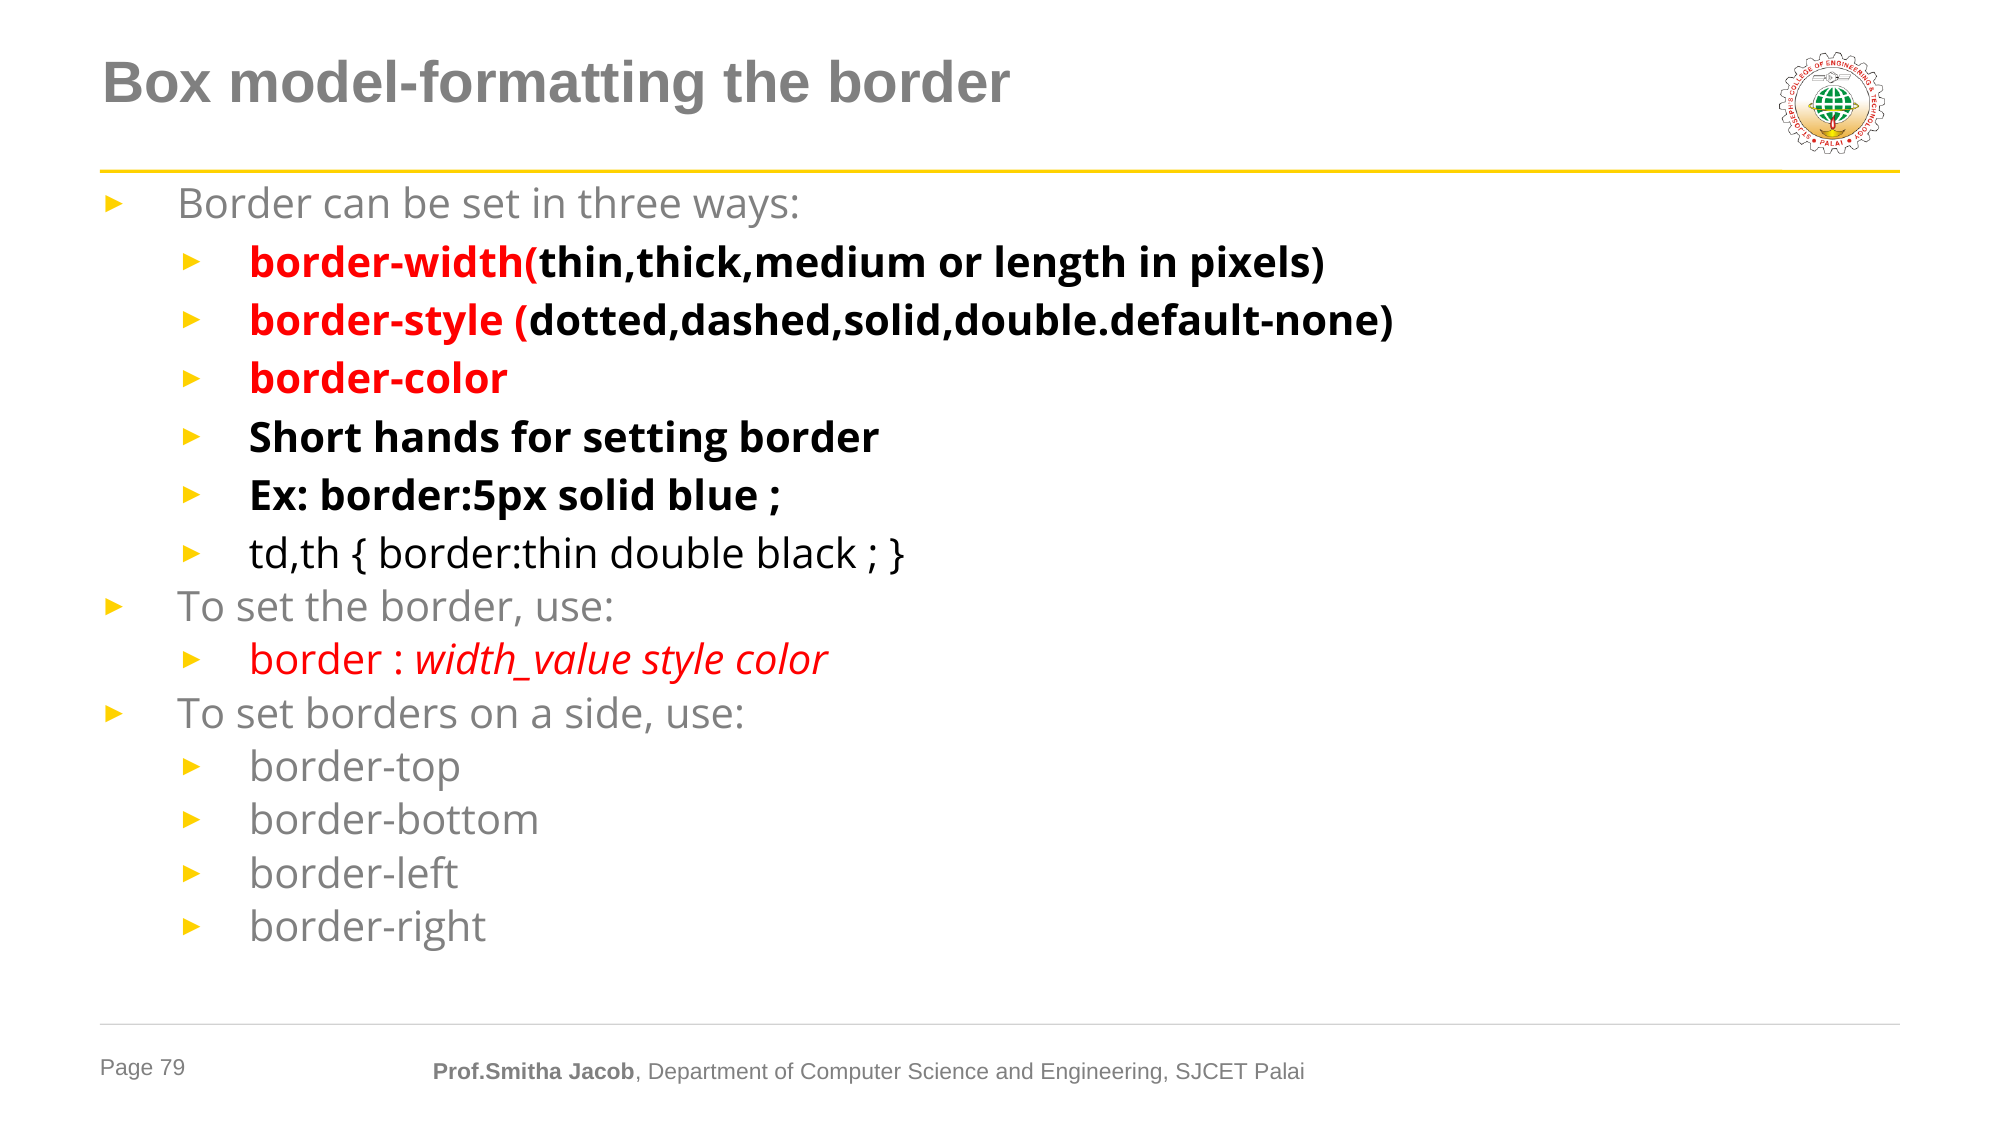

# Box model-formatting the border
Border can be set in three ways:
border-width(thin,thick,medium or length in pixels)
border-style (dotted,dashed,solid,double.default-none)
border-color
Short hands for setting border
Ex: border:5px solid blue ;
td,th { border:thin double black ; }
To set the border, use:
border : width_value style color
To set borders on a side, use:
border-top
border-bottom
border-left
border-right